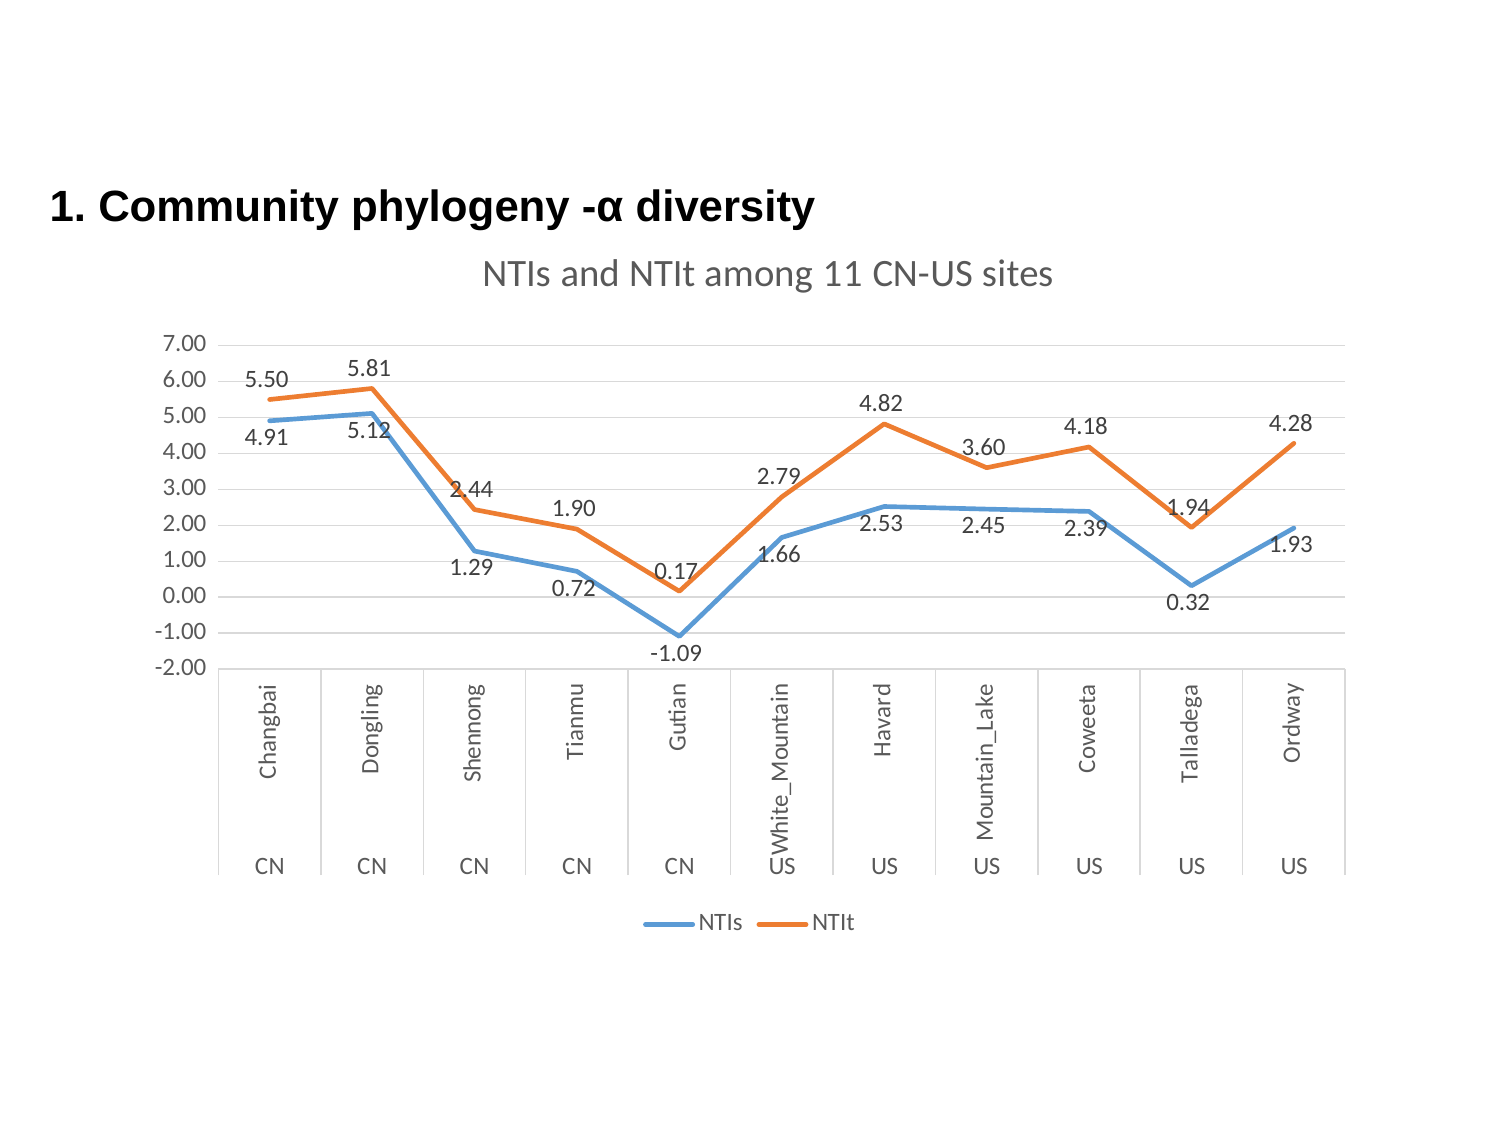

1. Community phylogeny -α diversity

### Chart: NTIs and NTIt among 11 CN-US sites

| Category | NTIs | NTIt |
|---|---|---|
| Changbai | 4.90858472655888 | 5.50266732683956 |
| Dongling | 5.11716449158519 | 5.80898462196758 |
| Shennong | 1.28608265136416 | 2.43936660505251 |
| Tianmu | 0.721760808058152 | 1.89574562043238 |
| Gutian | -1.08942778412575 | 0.167017089395632 |
| White_Mountain | 1.66468593506233 | 2.79083000145335 |
| Havard | 2.52550026290967 | 4.8235013694873 |
| Mountain_Lake | 2.45307120242152 | 3.60481520845248 |
| Coweeta | 2.38935584852218 | 4.18089268182828 |
| Talladega | 0.320315601903387 | 1.94064735366346 |
| Ordway | 1.92530872712605 | 4.283828604385 |